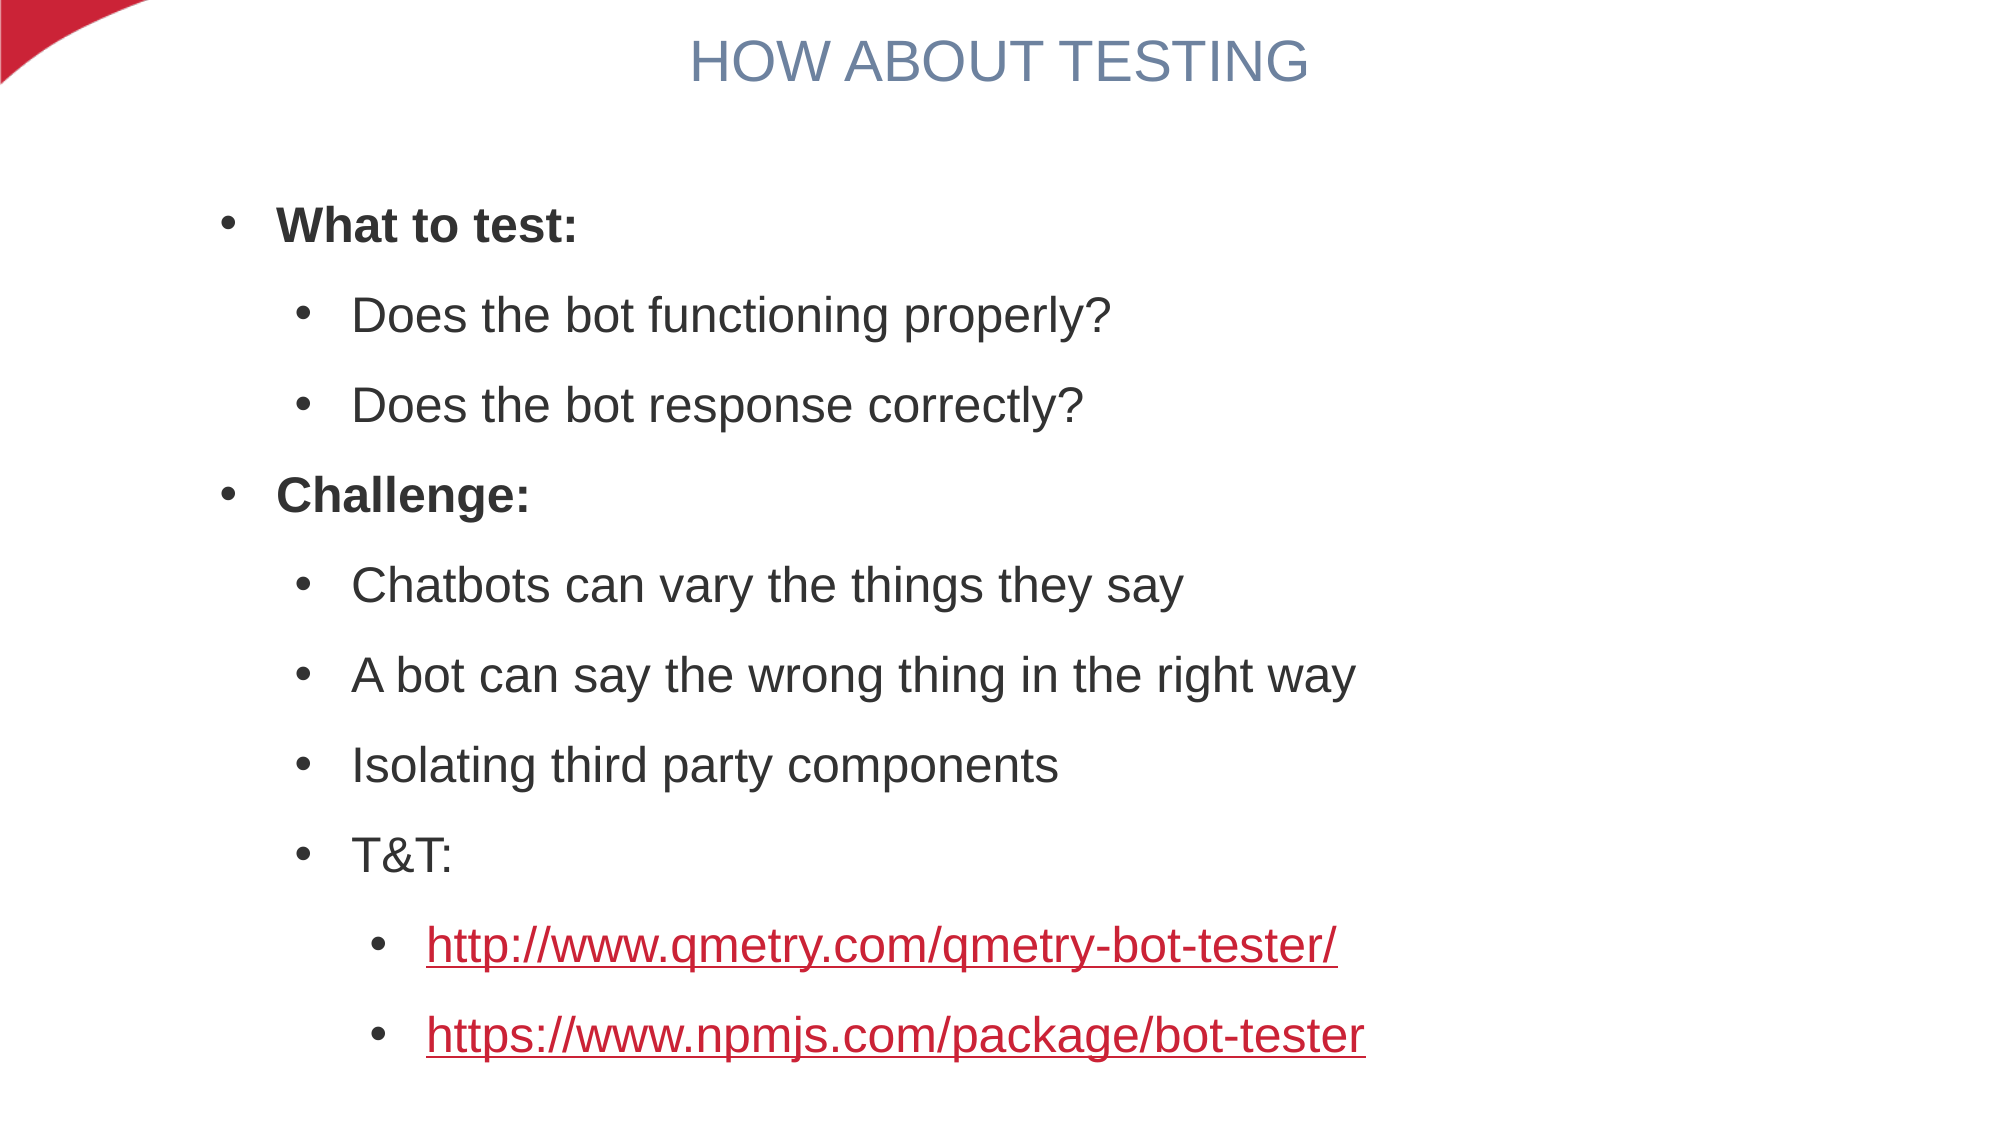

# HOW ABOUT TESTING
What to test:
Does the bot functioning properly?
Does the bot response correctly?
Challenge:
Chatbots can vary the things they say
A bot can say the wrong thing in the right way
Isolating third party components
T&T:
http://www.qmetry.com/qmetry-bot-tester/
https://www.npmjs.com/package/bot-tester